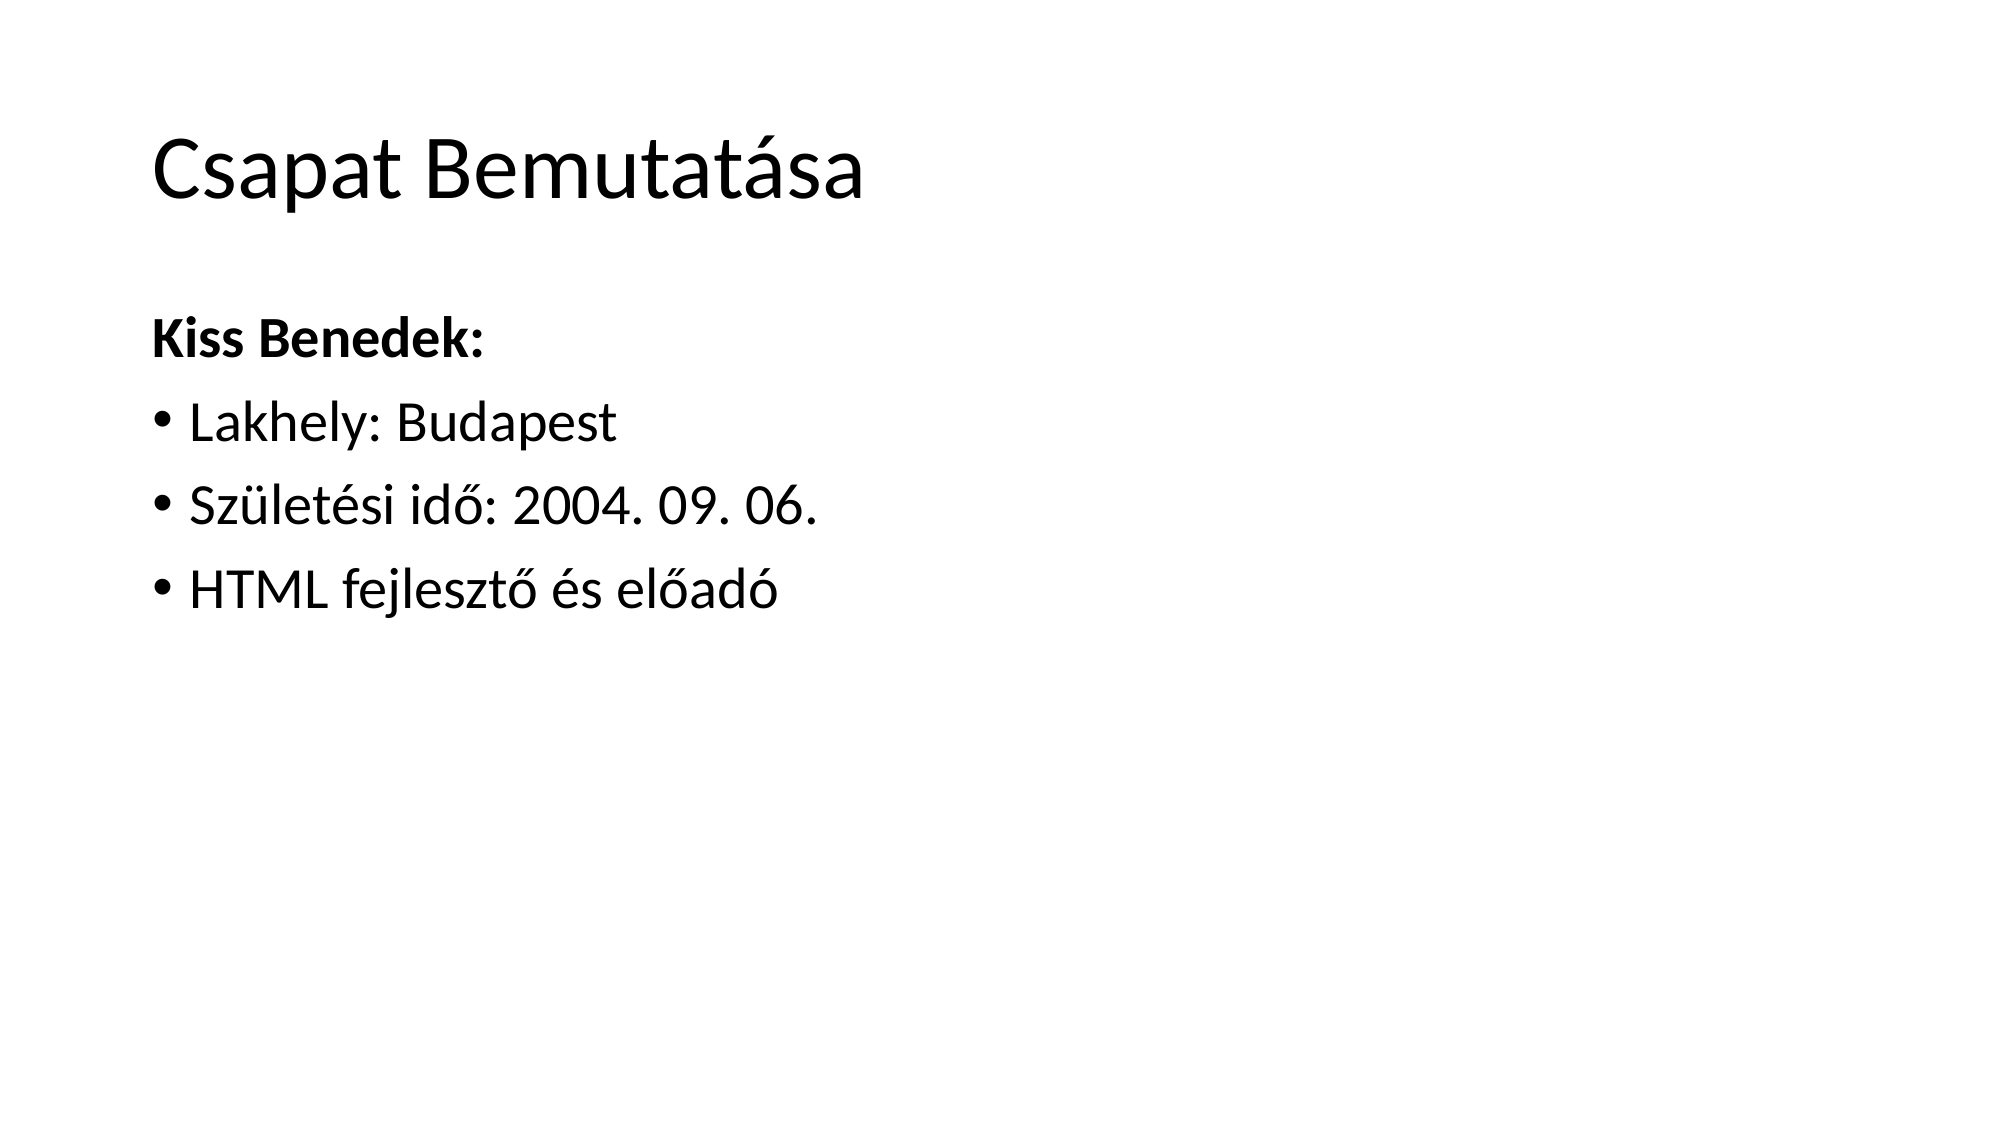

# Csapat Bemutatása
Kiss Benedek:
Lakhely: Budapest
Születési idő: 2004. 09. 06.
HTML fejlesztő és előadó